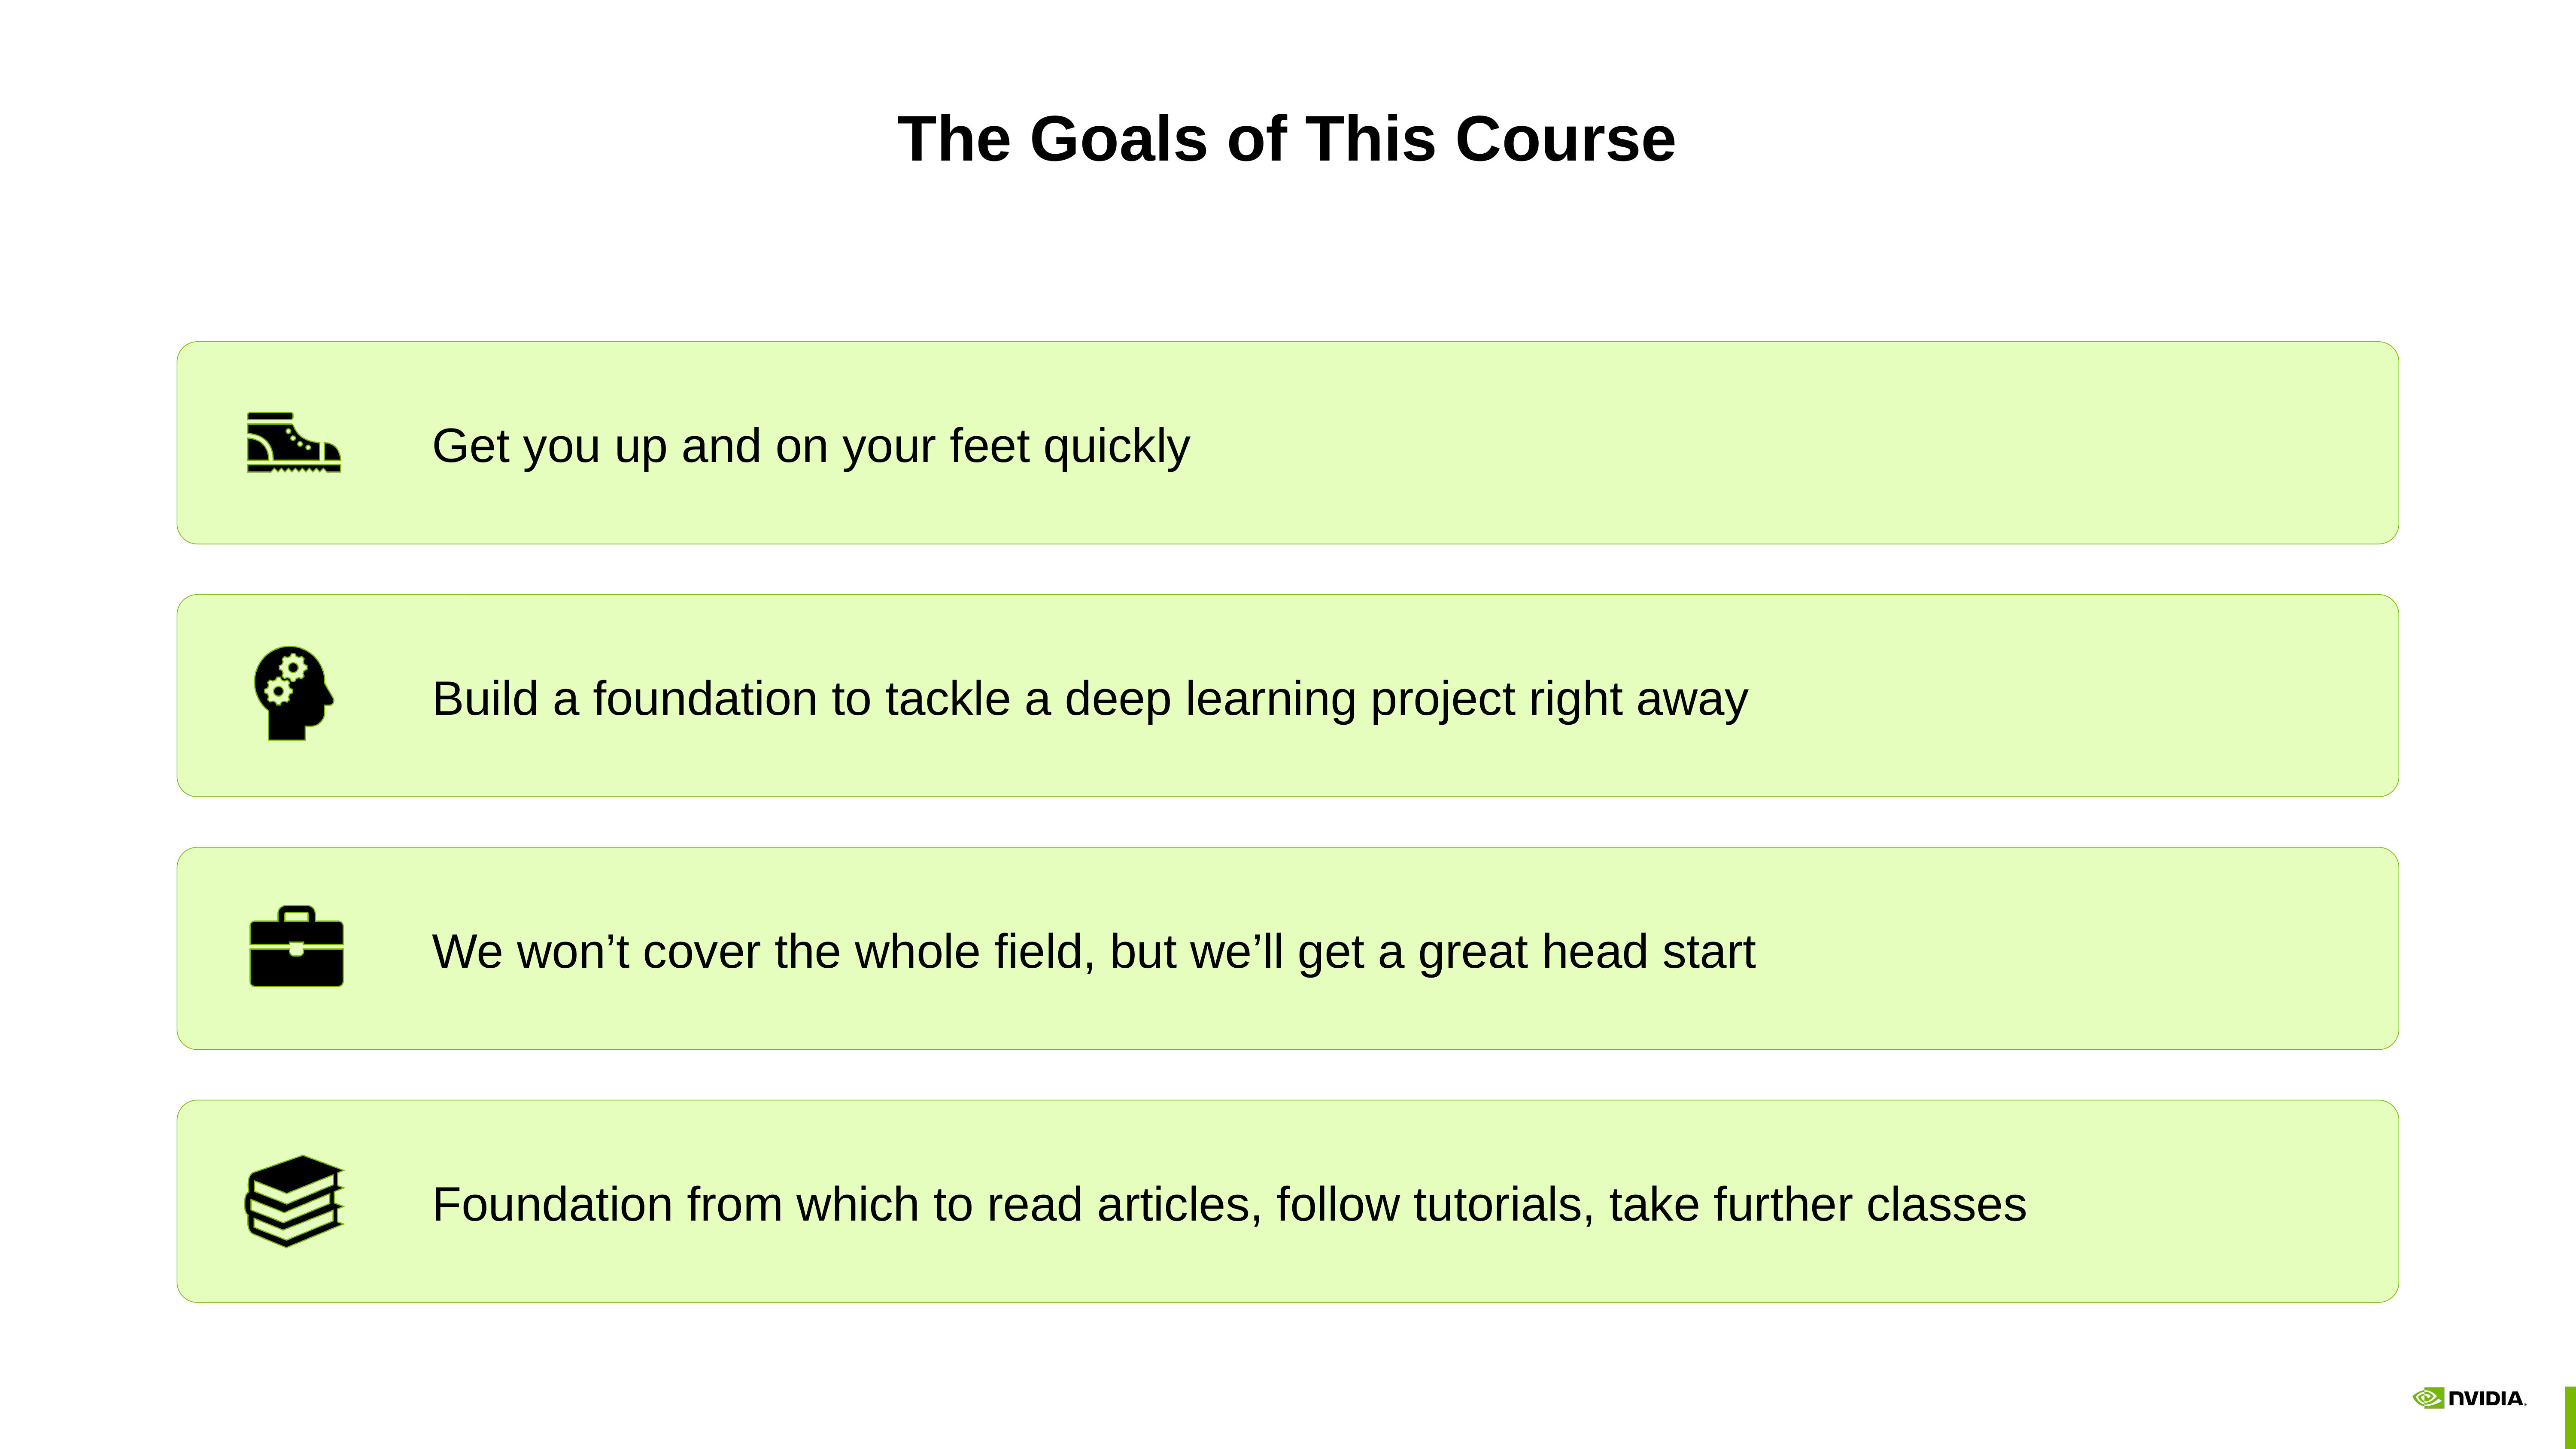

# The Goals of This Course

Get you up and on your feet quickly

Build a foundation to tackle a deep learning project right away

We won’t cover the whole field, but we’ll get a great head start

Foundation from which to read articles, follow tutorials, take further classes